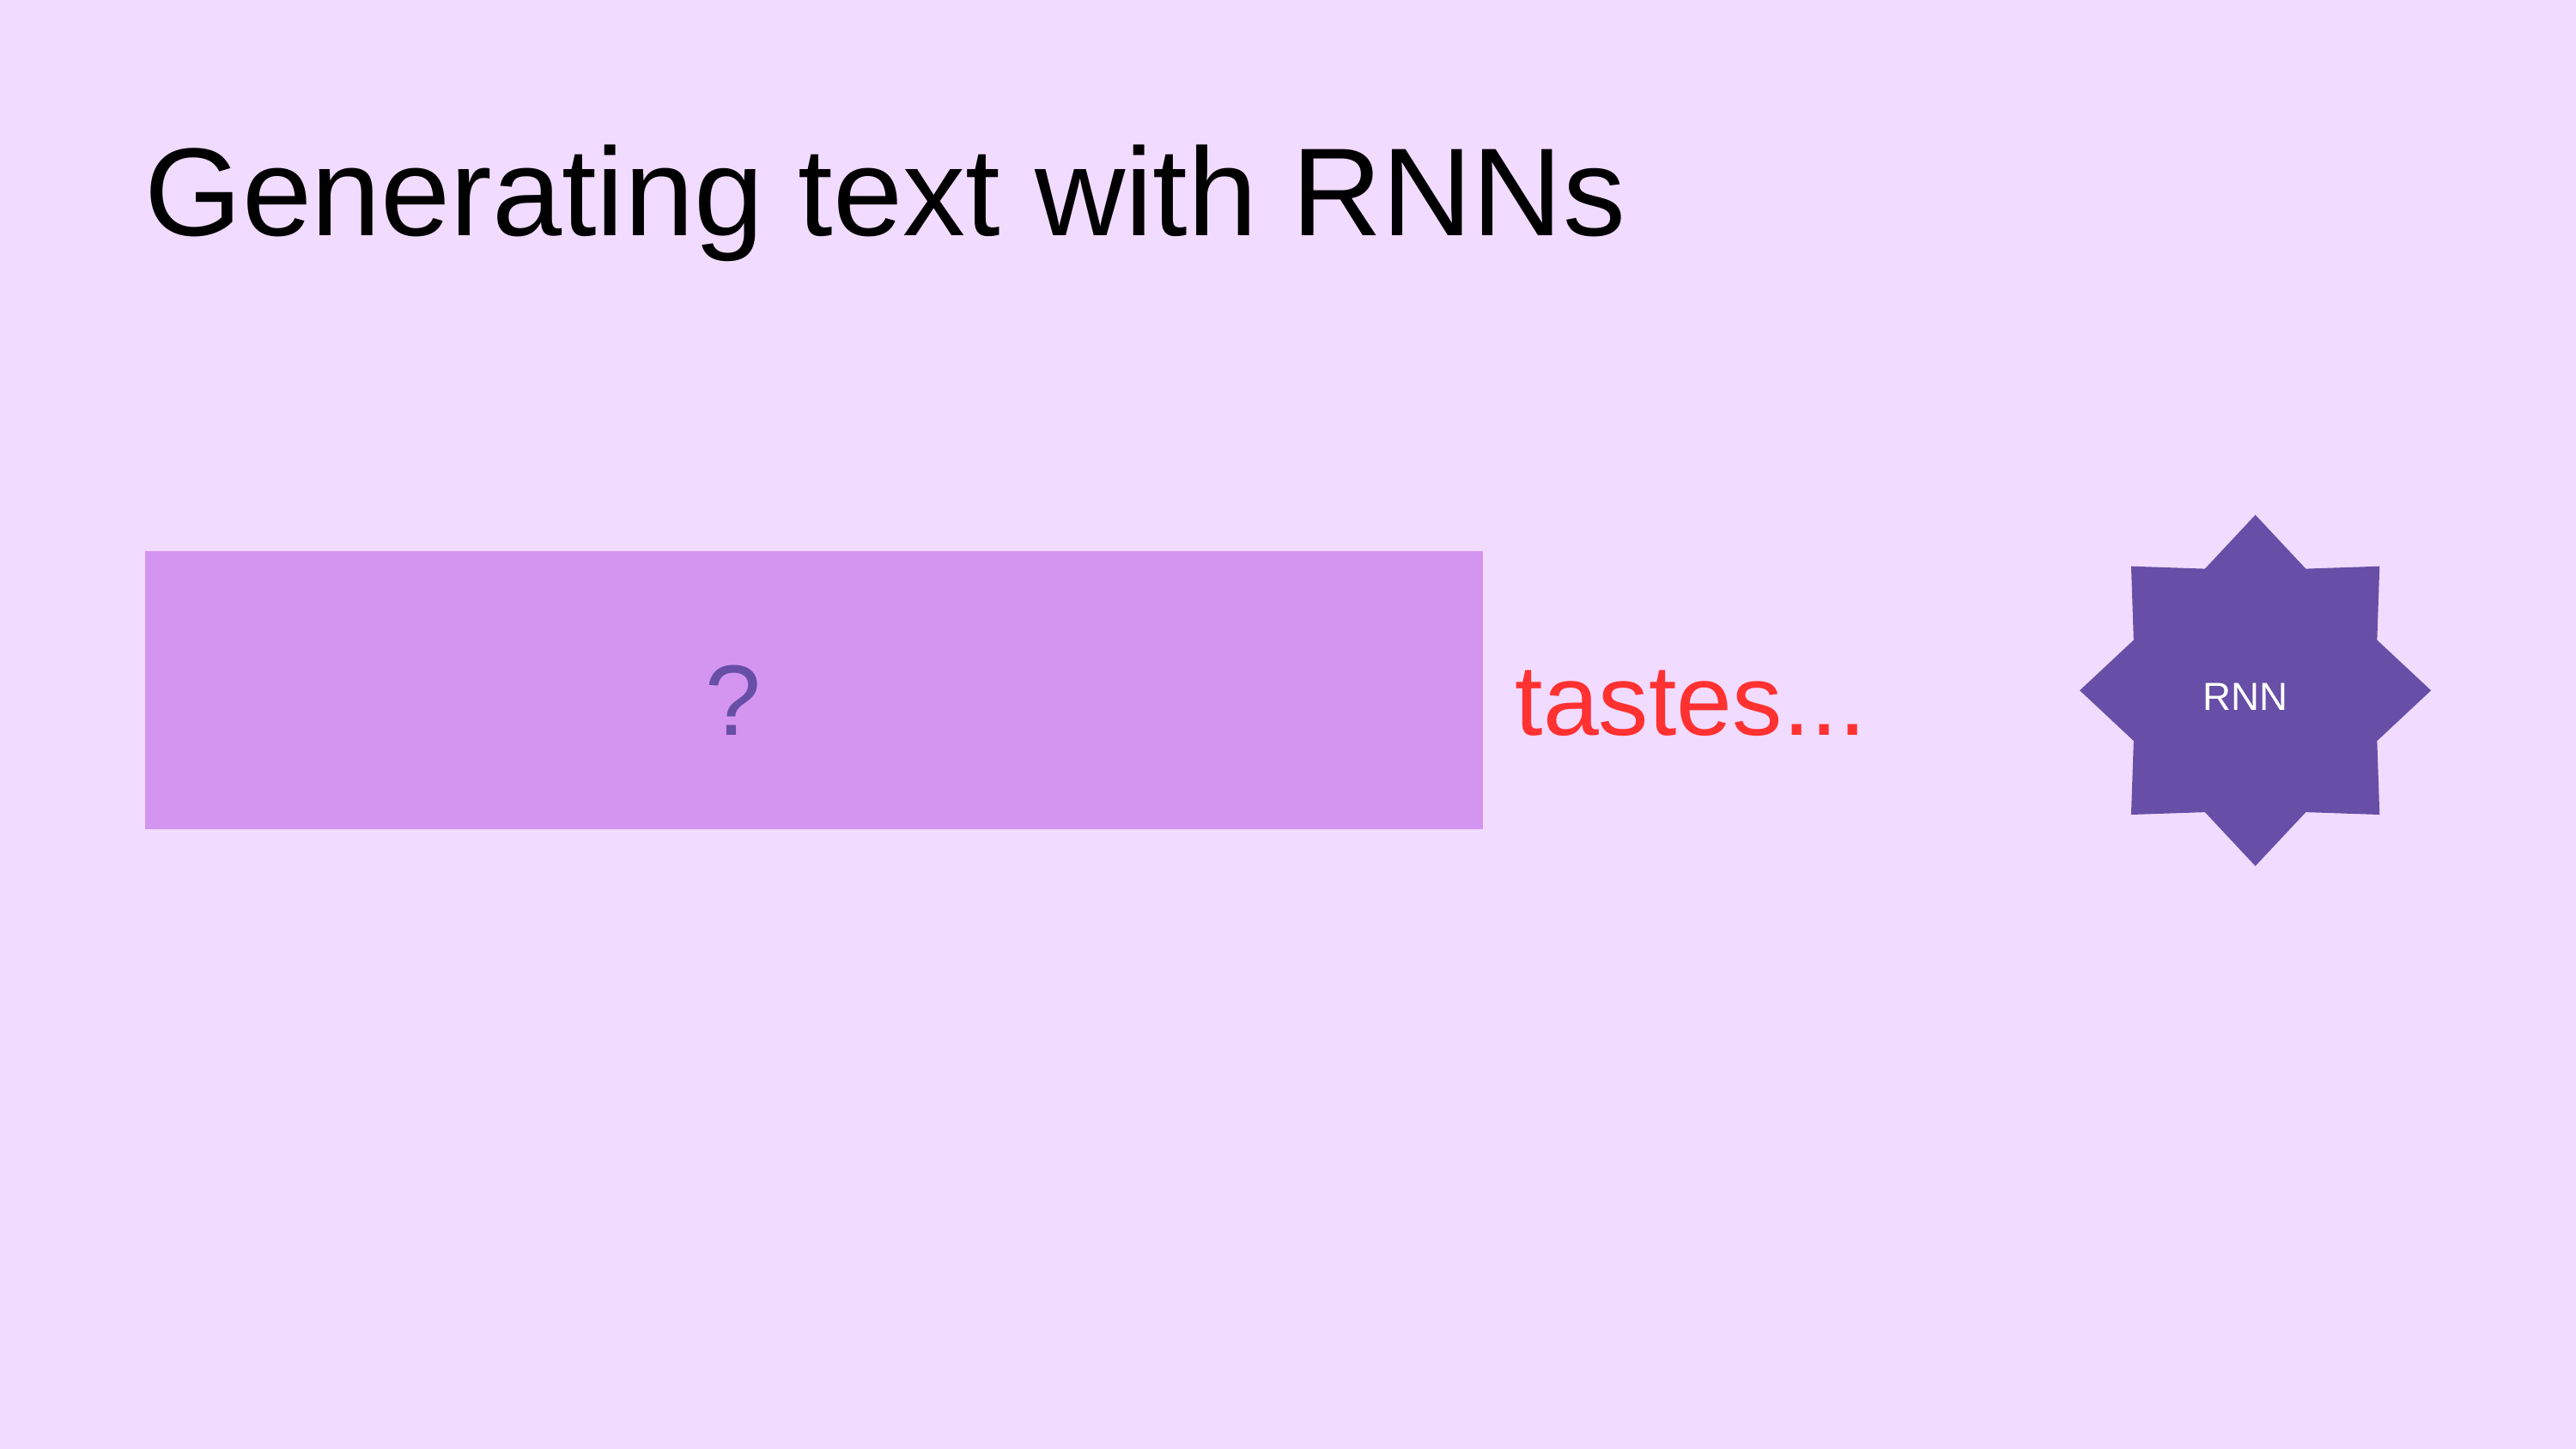

Generating text with RNNs

RNN

?
tastes...